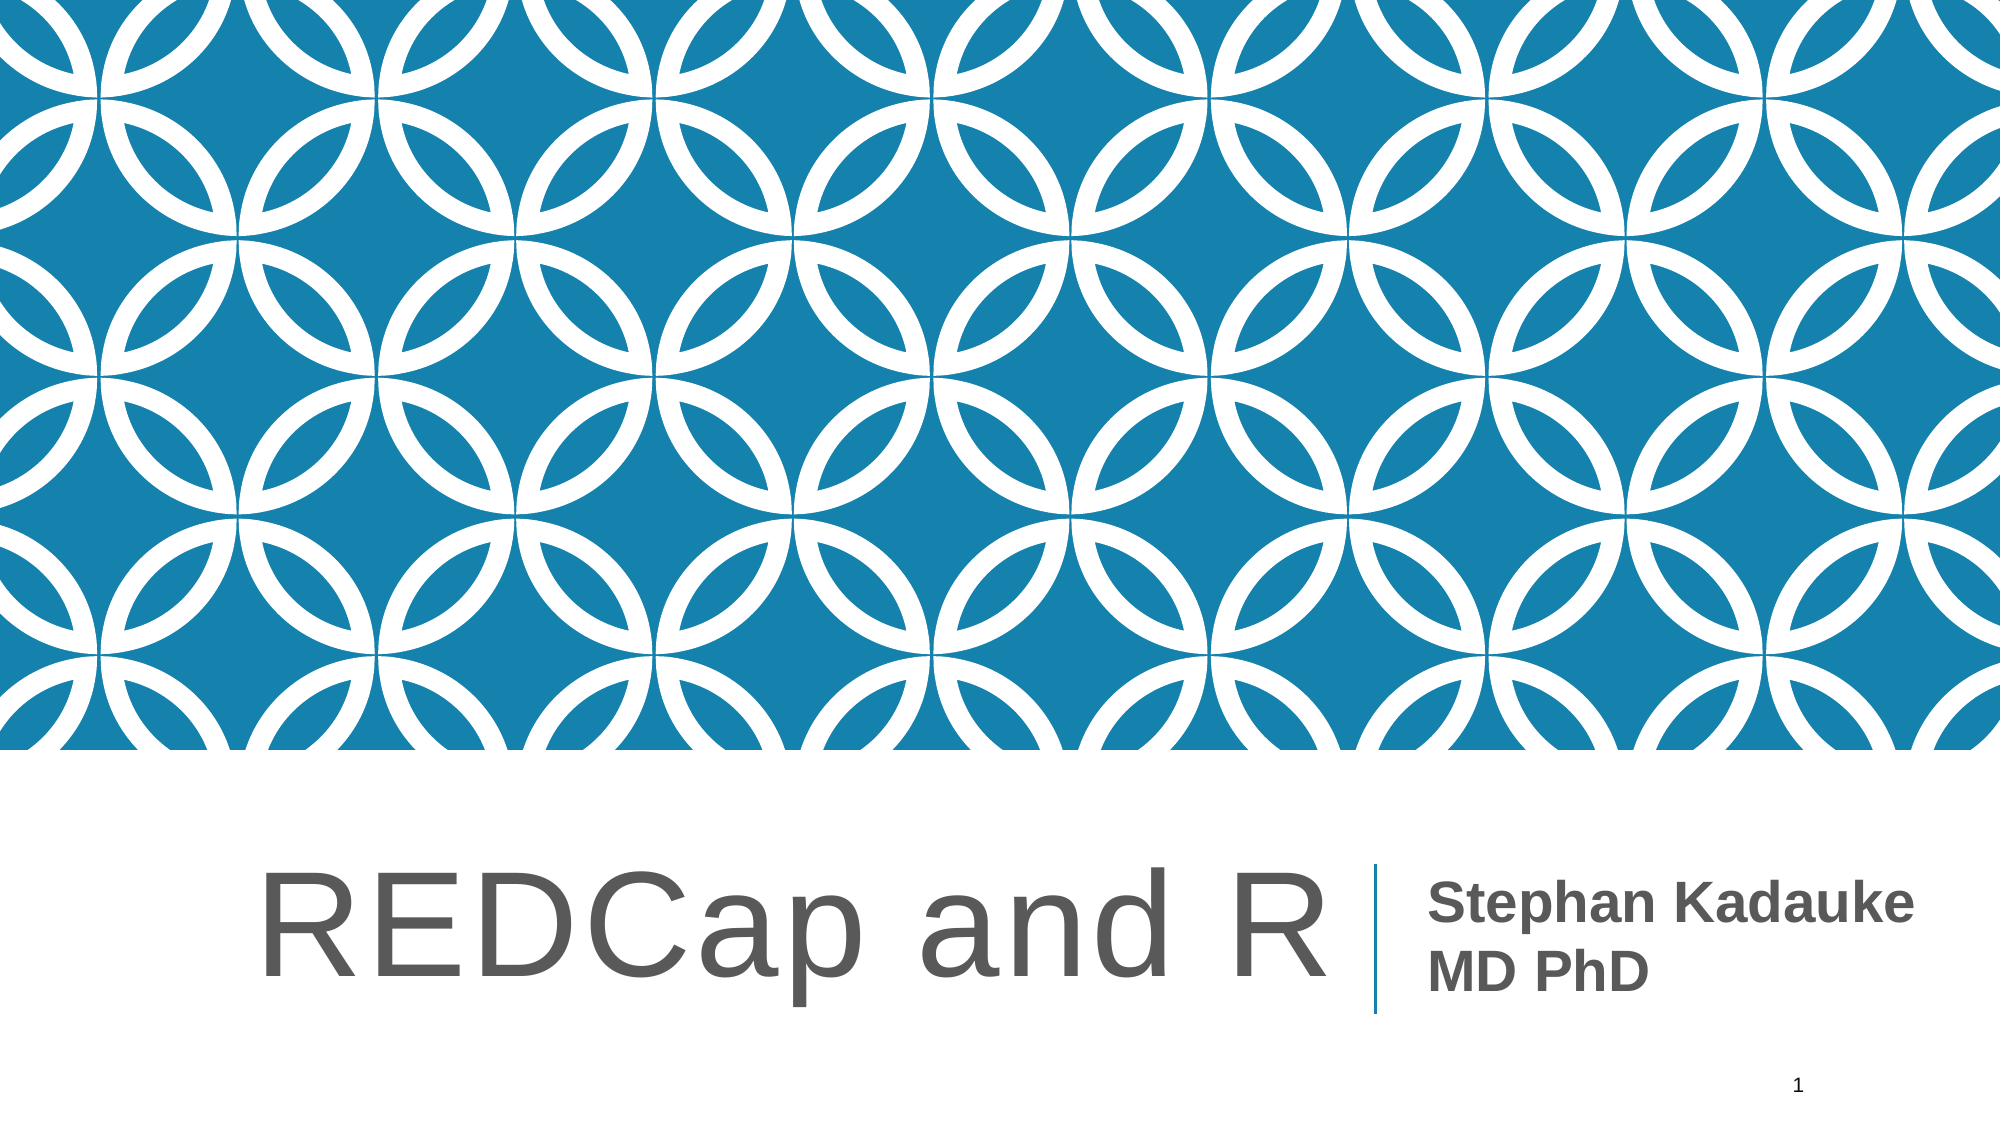

# REDCap and R
Stephan Kadauke MD PhD
1